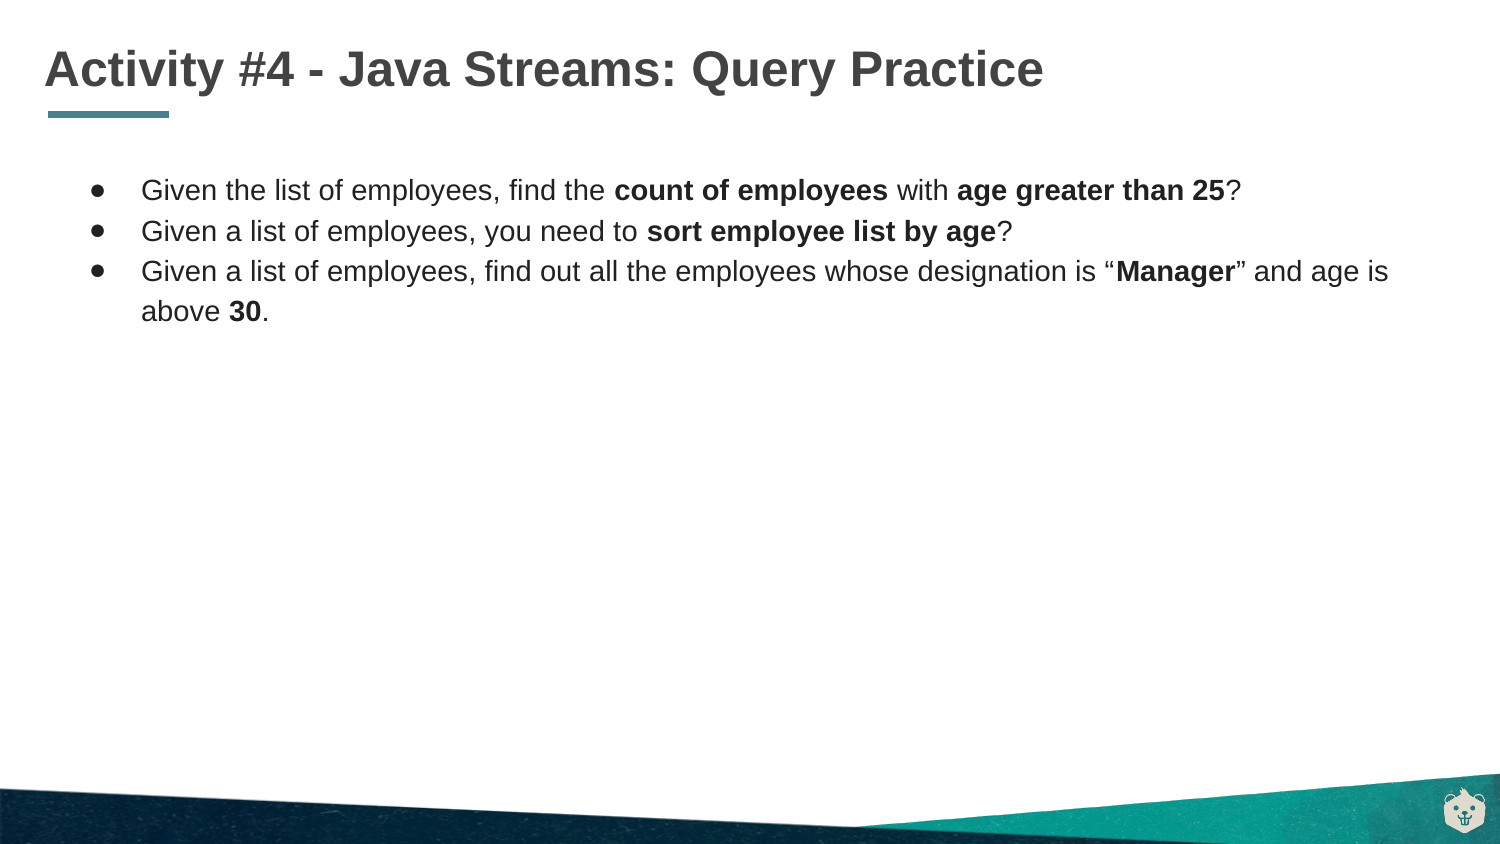

# Activity #4 - Java Streams: Query Practice
Given the list of employees, find the count of employees with age greater than 25?
Given a list of employees, you need to sort employee list by age?
Given a list of employees, find out all the employees whose designation is “Manager” and age is above 30.